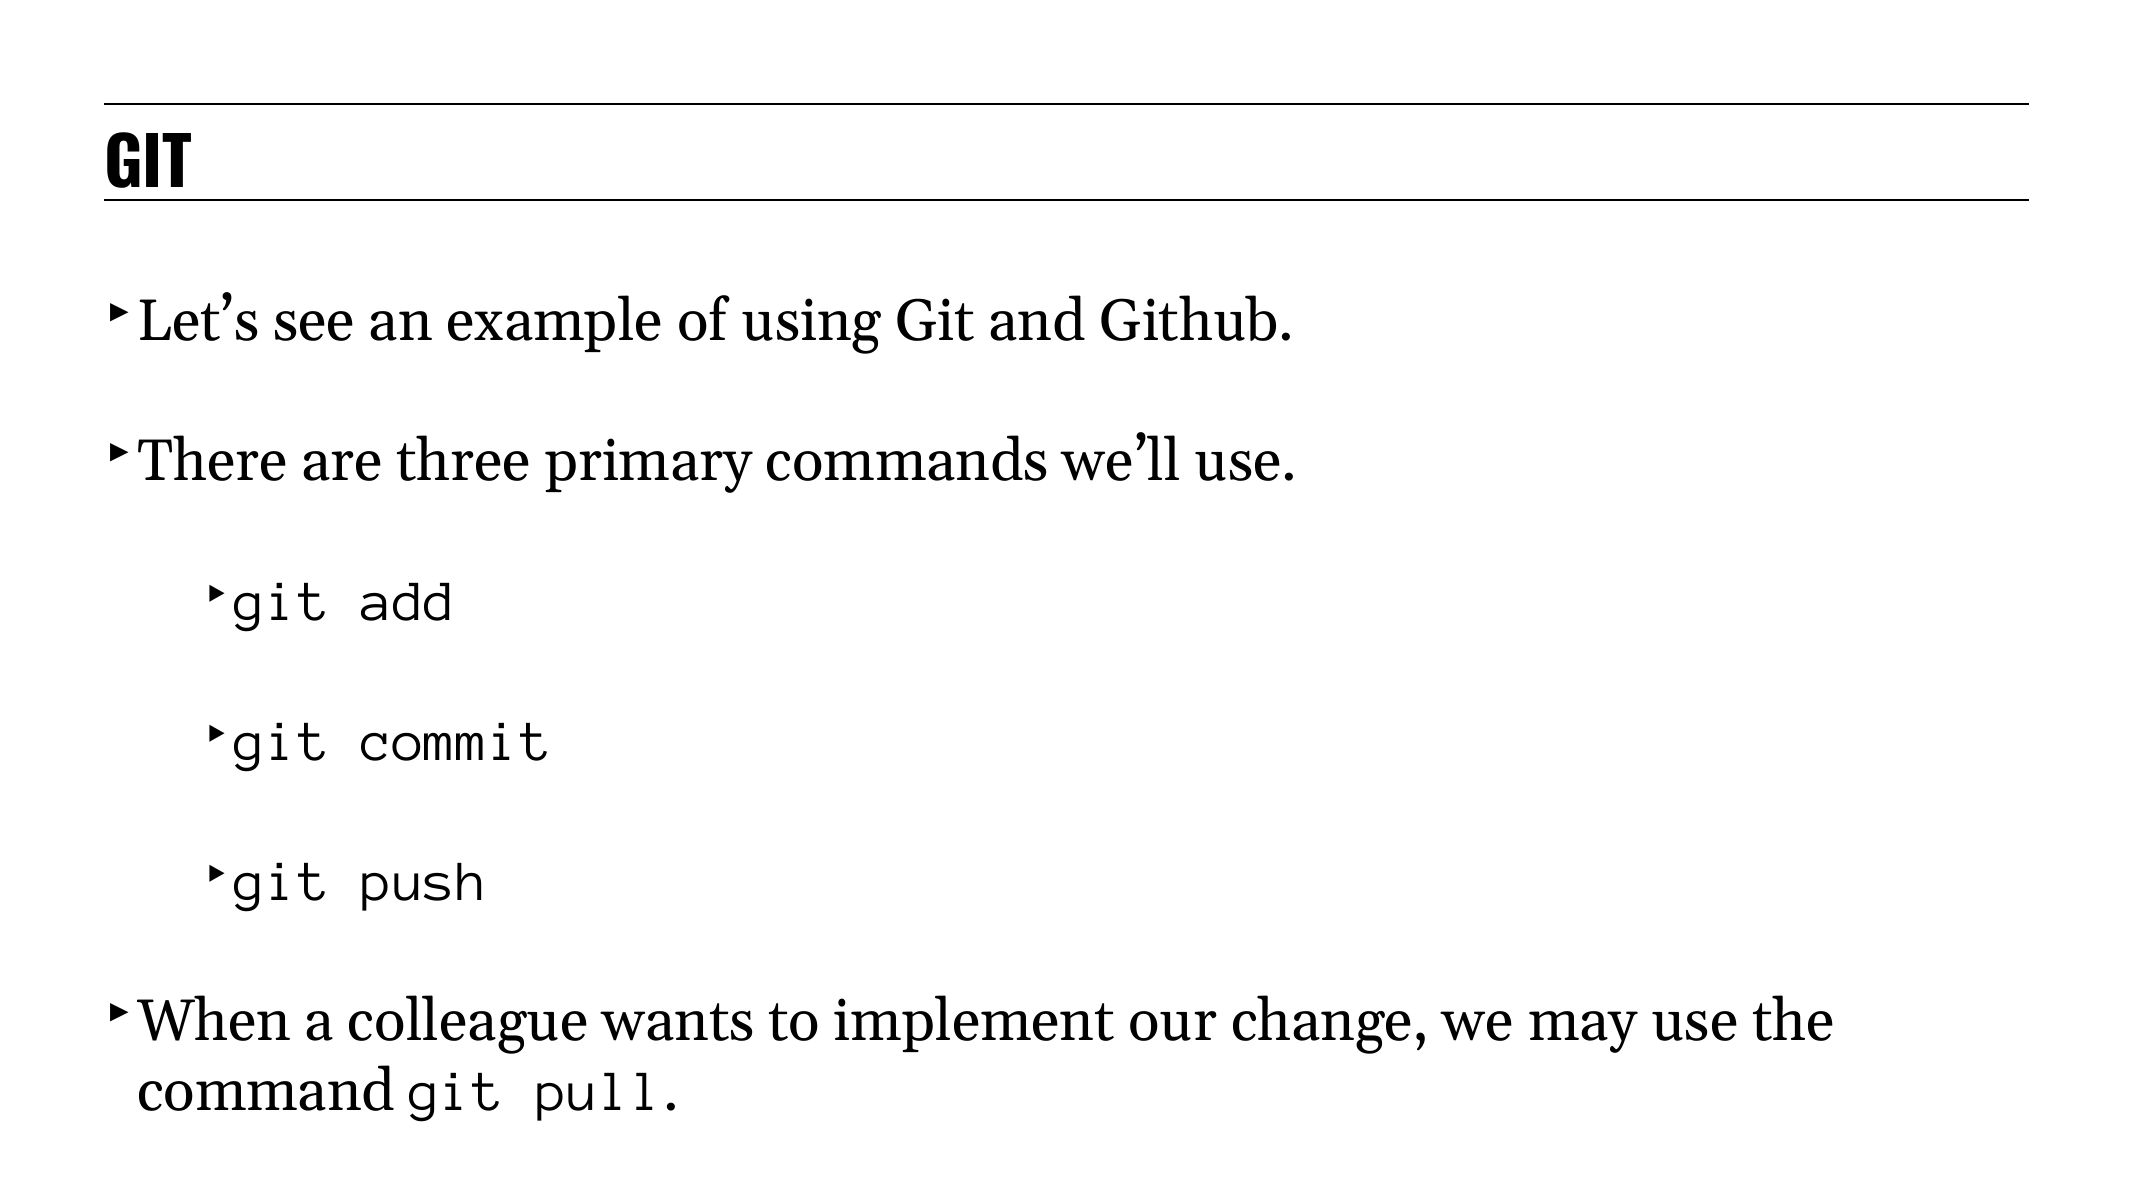

GIT

Let’s see an example of using Git and Github.

There are three primary commands we’ll use.

git add

git commit

git push

When a colleague wants to implement our change, we may use the command git pull.